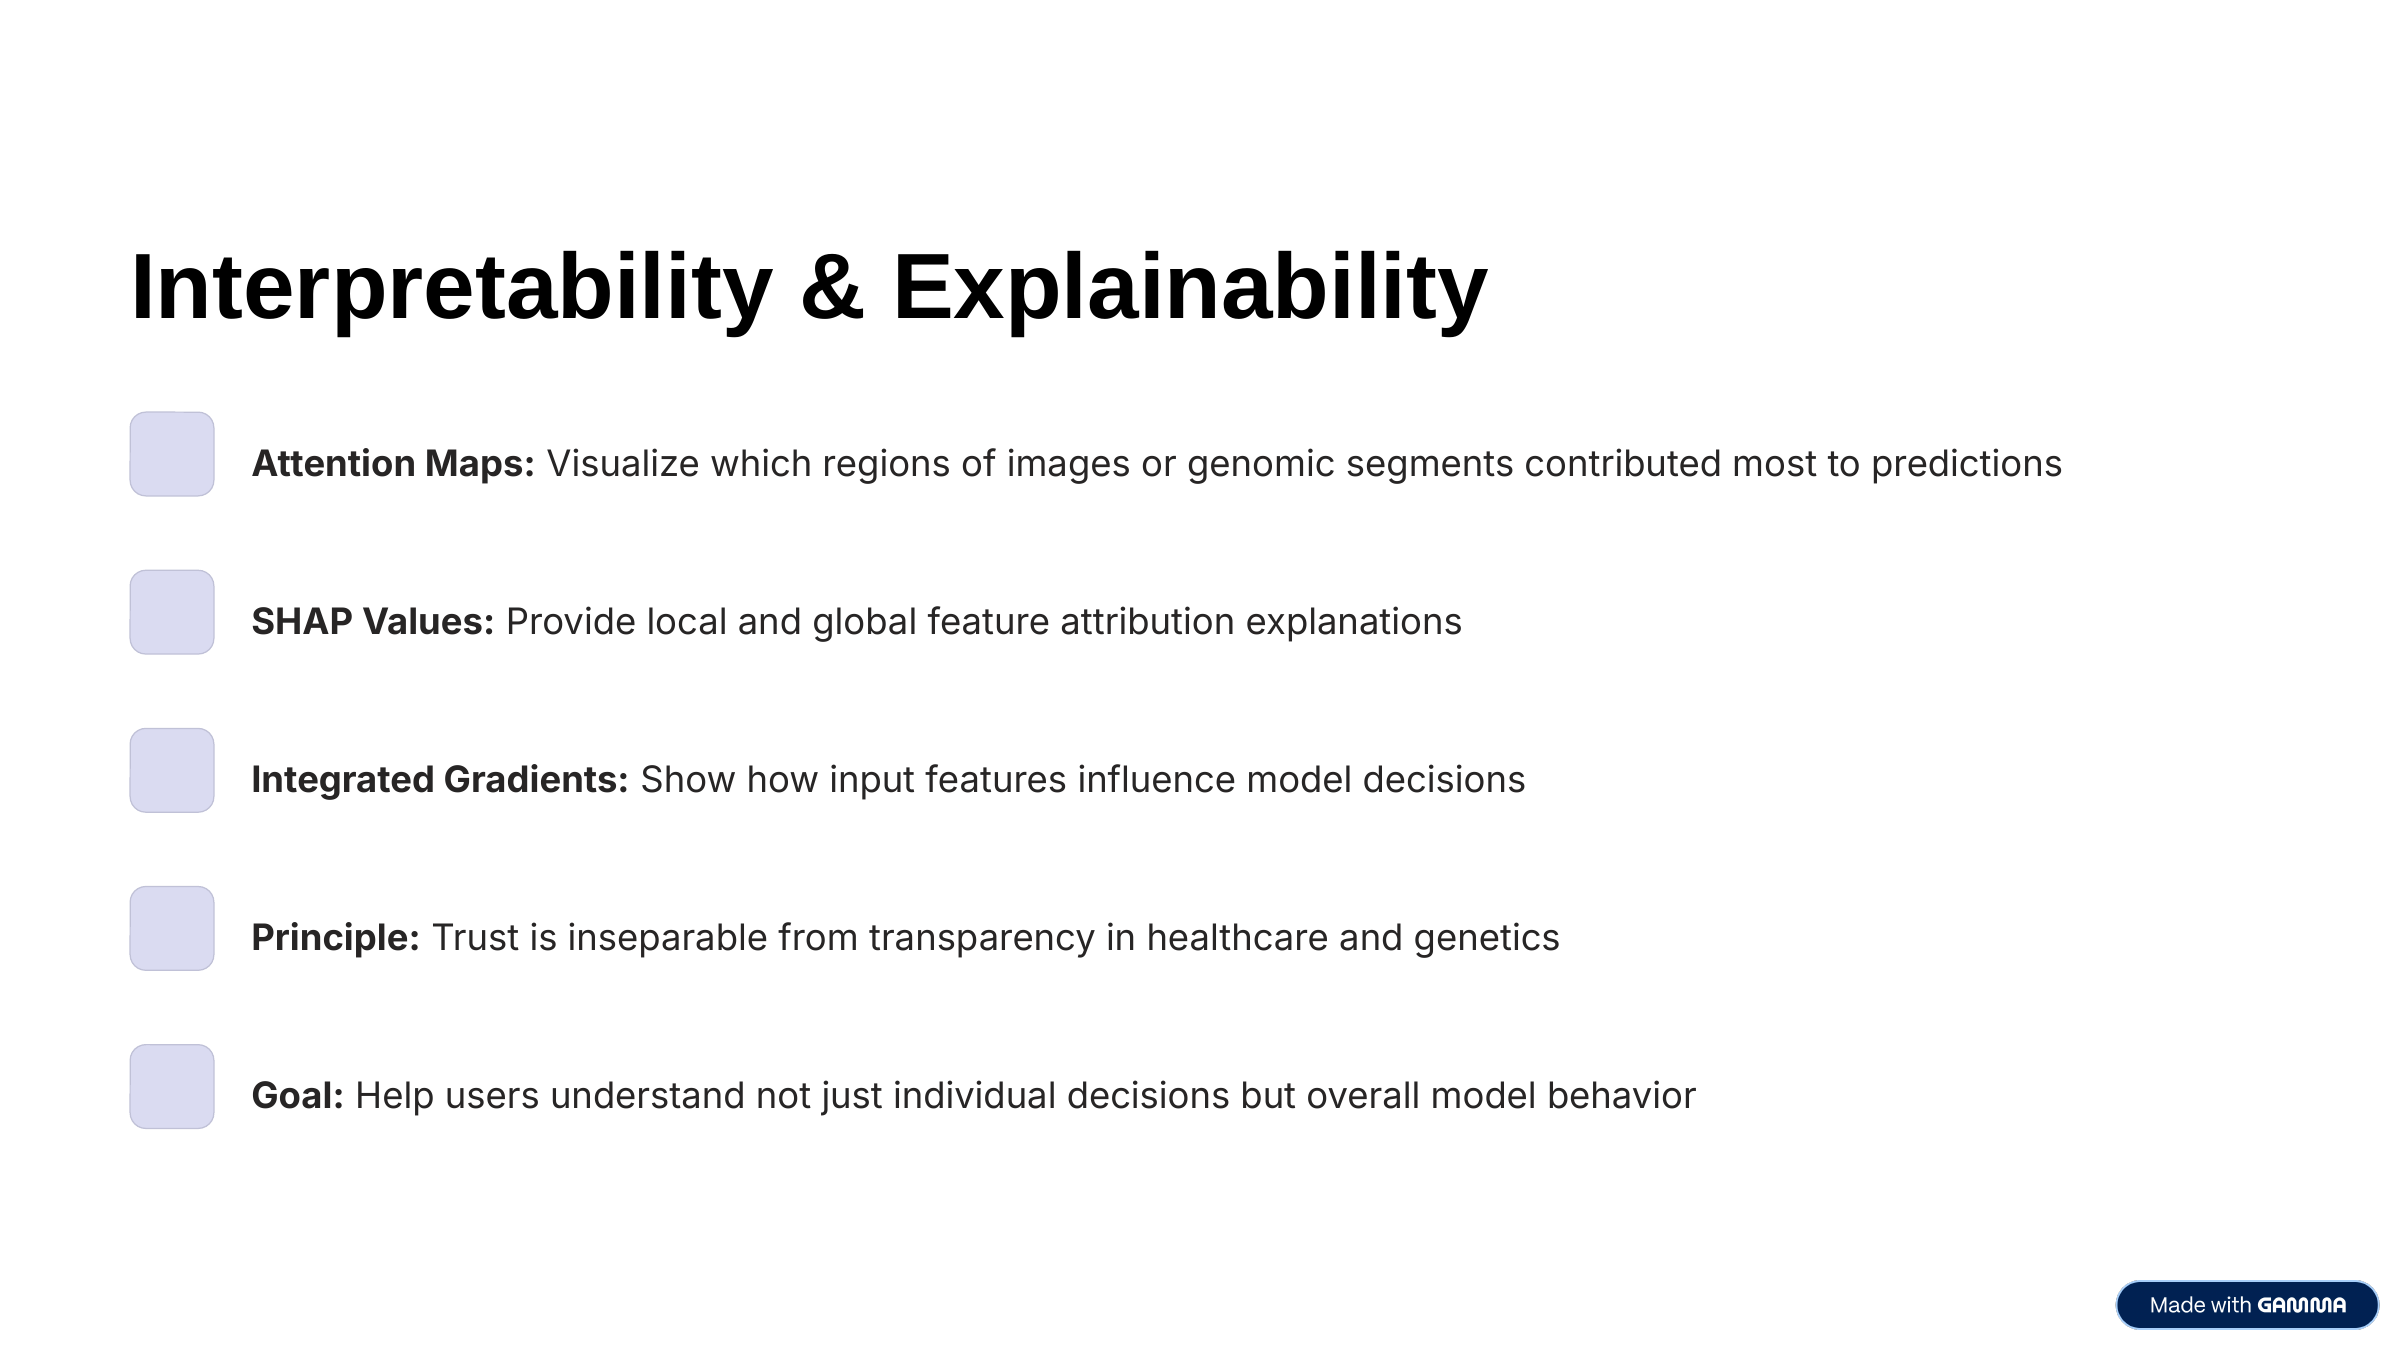

Interpretability & Explainability

Attention Maps: Visualize which regions of images or genomic segments contributed most to predictions

SHAP Values: Provide local and global feature attribution explanations

Integrated Gradients: Show how input features influence model decisions

Principle: Trust is inseparable from transparency in healthcare and genetics

Goal: Help users understand not just individual decisions but overall model behavior